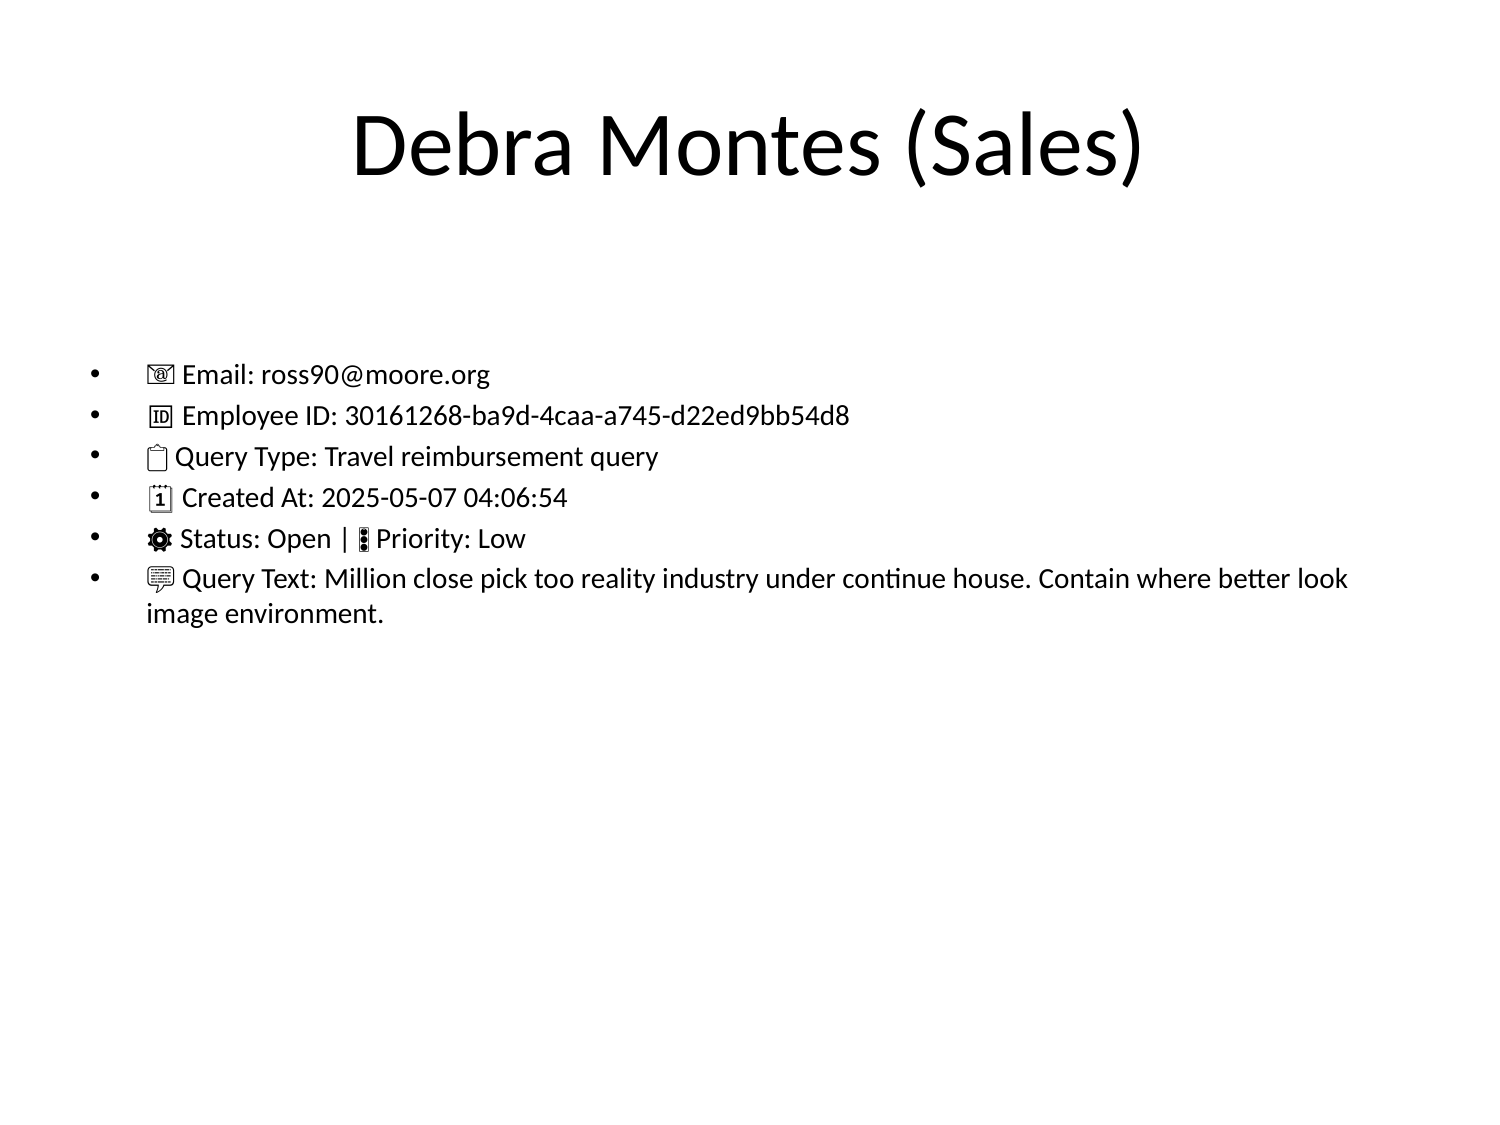

# Debra Montes (Sales)

📧 Email: ross90@moore.org
🆔 Employee ID: 30161268-ba9d-4caa-a745-d22ed9bb54d8
📋 Query Type: Travel reimbursement query
🗓 Created At: 2025-05-07 04:06:54
⚙ Status: Open | 🚦 Priority: Low
💬 Query Text: Million close pick too reality industry under continue house. Contain where better look image environment.